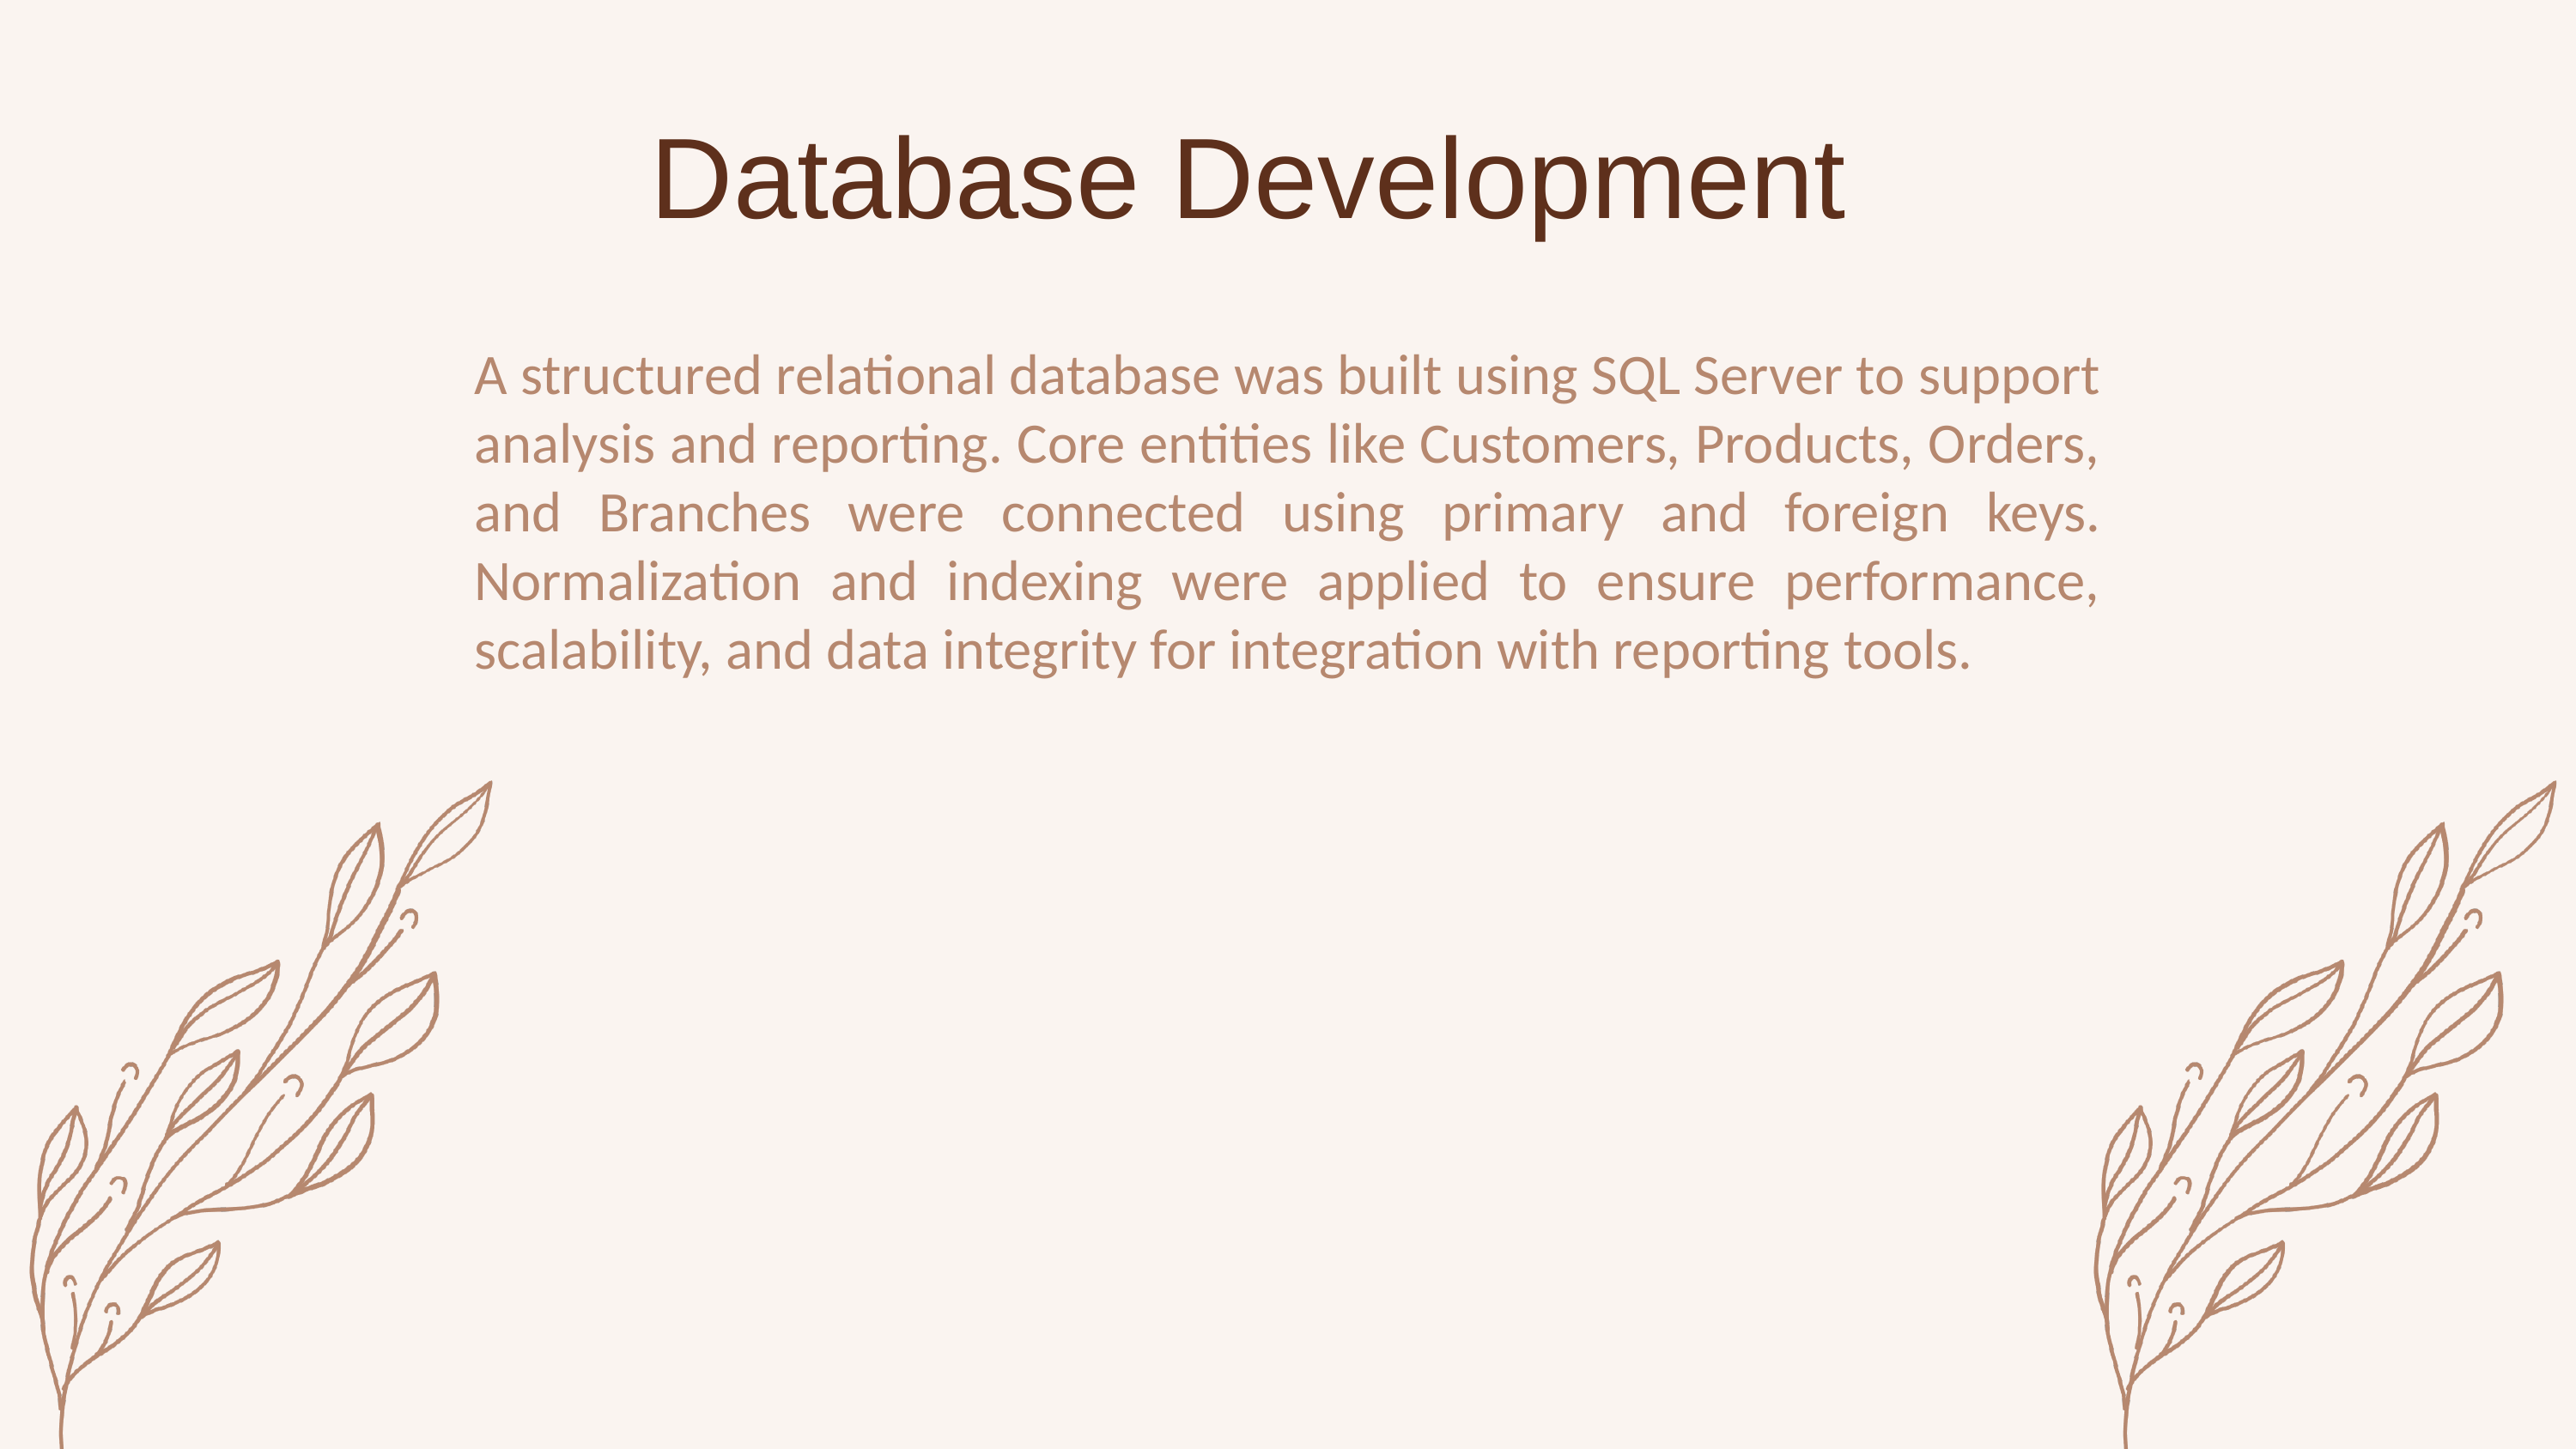

Database Development
A structured relational database was built using SQL Server to support analysis and reporting. Core entities like Customers, Products, Orders, and Branches were connected using primary and foreign keys. Normalization and indexing were applied to ensure performance, scalability, and data integrity for integration with reporting tools.